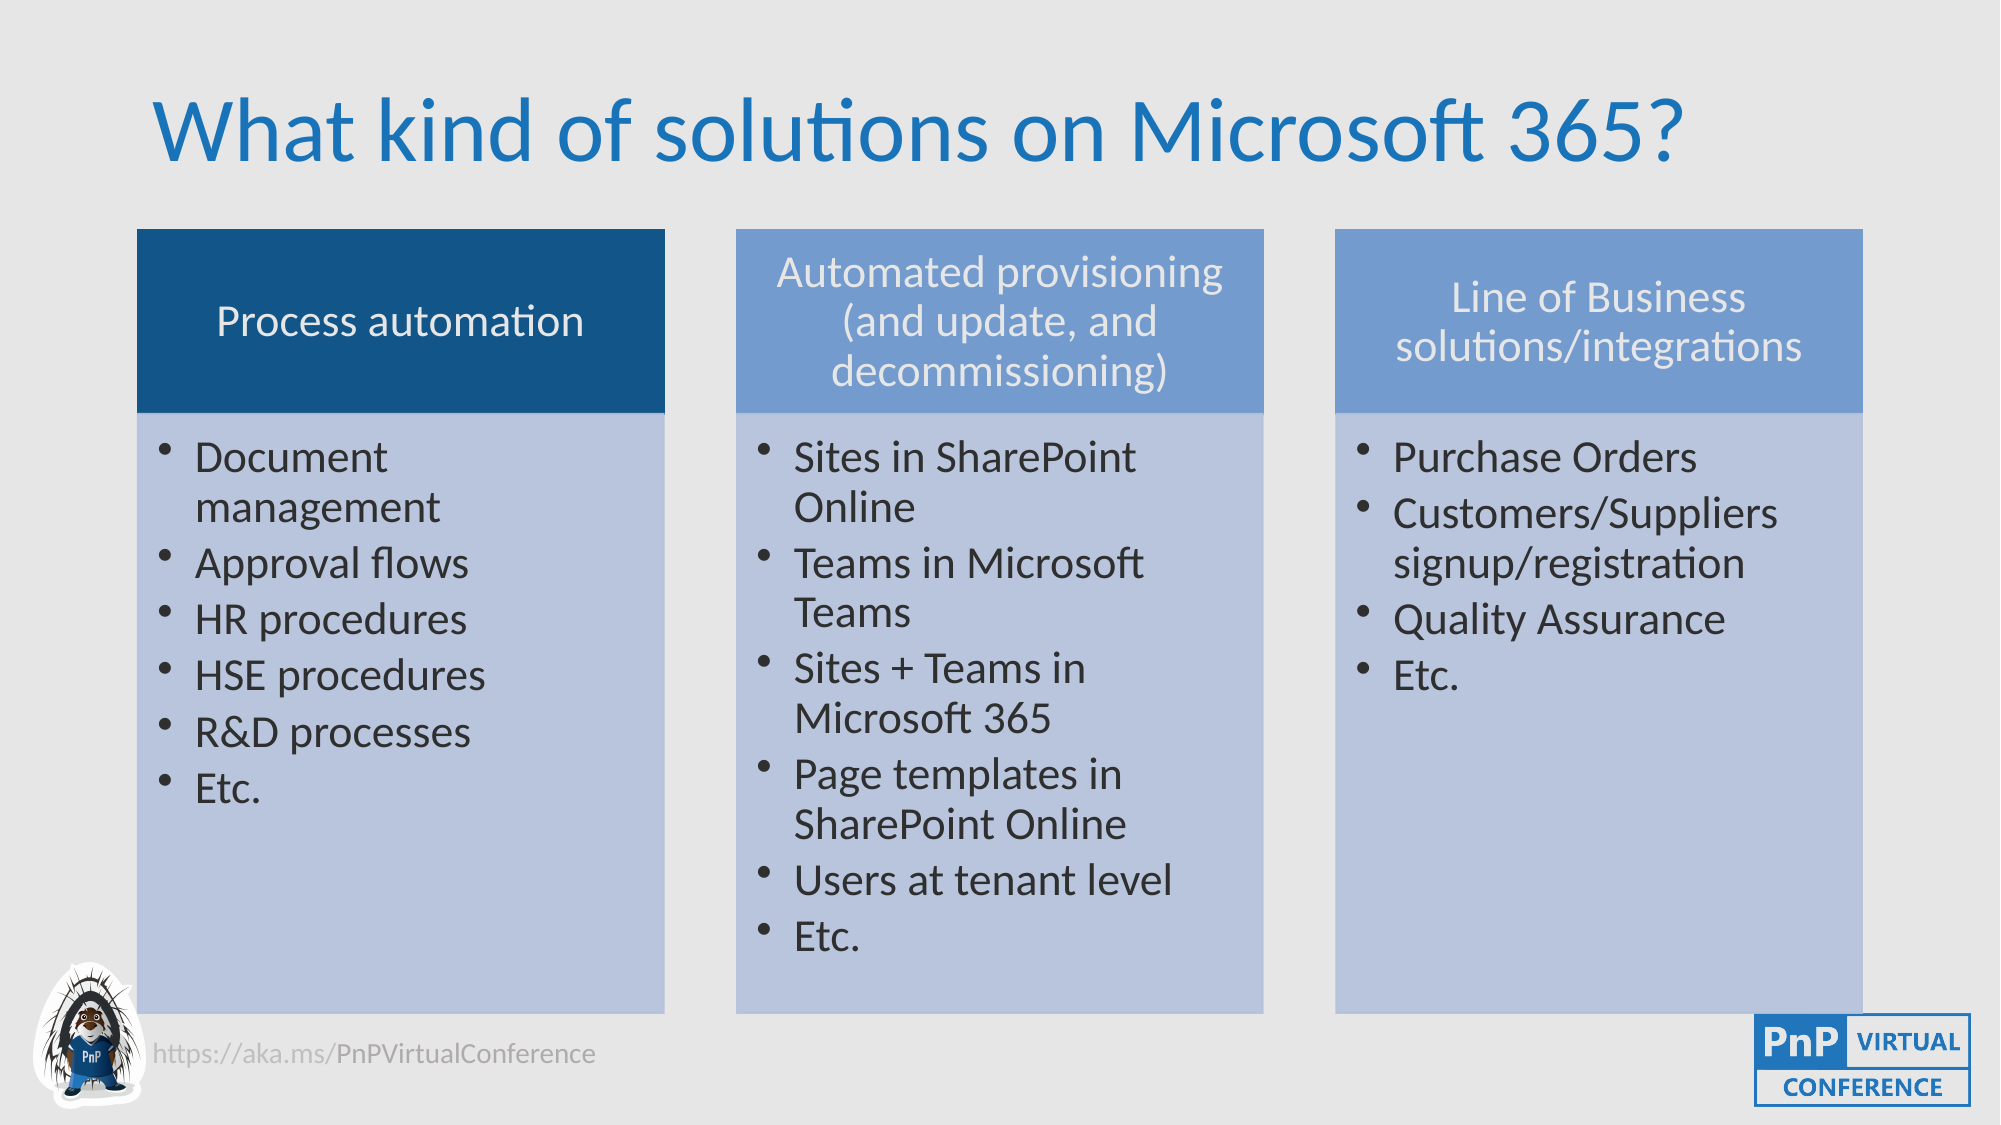

# What kind of solutions on Microsoft 365?
Process automation
Document management
Approval flows
HR procedures
HSE procedures
R&D processes
Etc.
Automated provisioning (and update, and decommissioning)
Sites in SharePoint Online
Teams in Microsoft Teams
Sites + Teams in Microsoft 365
Page templates in SharePoint Online
Users at tenant level
Etc.
Line of Business solutions/integrations
Purchase Orders
Customers/Suppliers signup/registration
Quality Assurance
Etc.